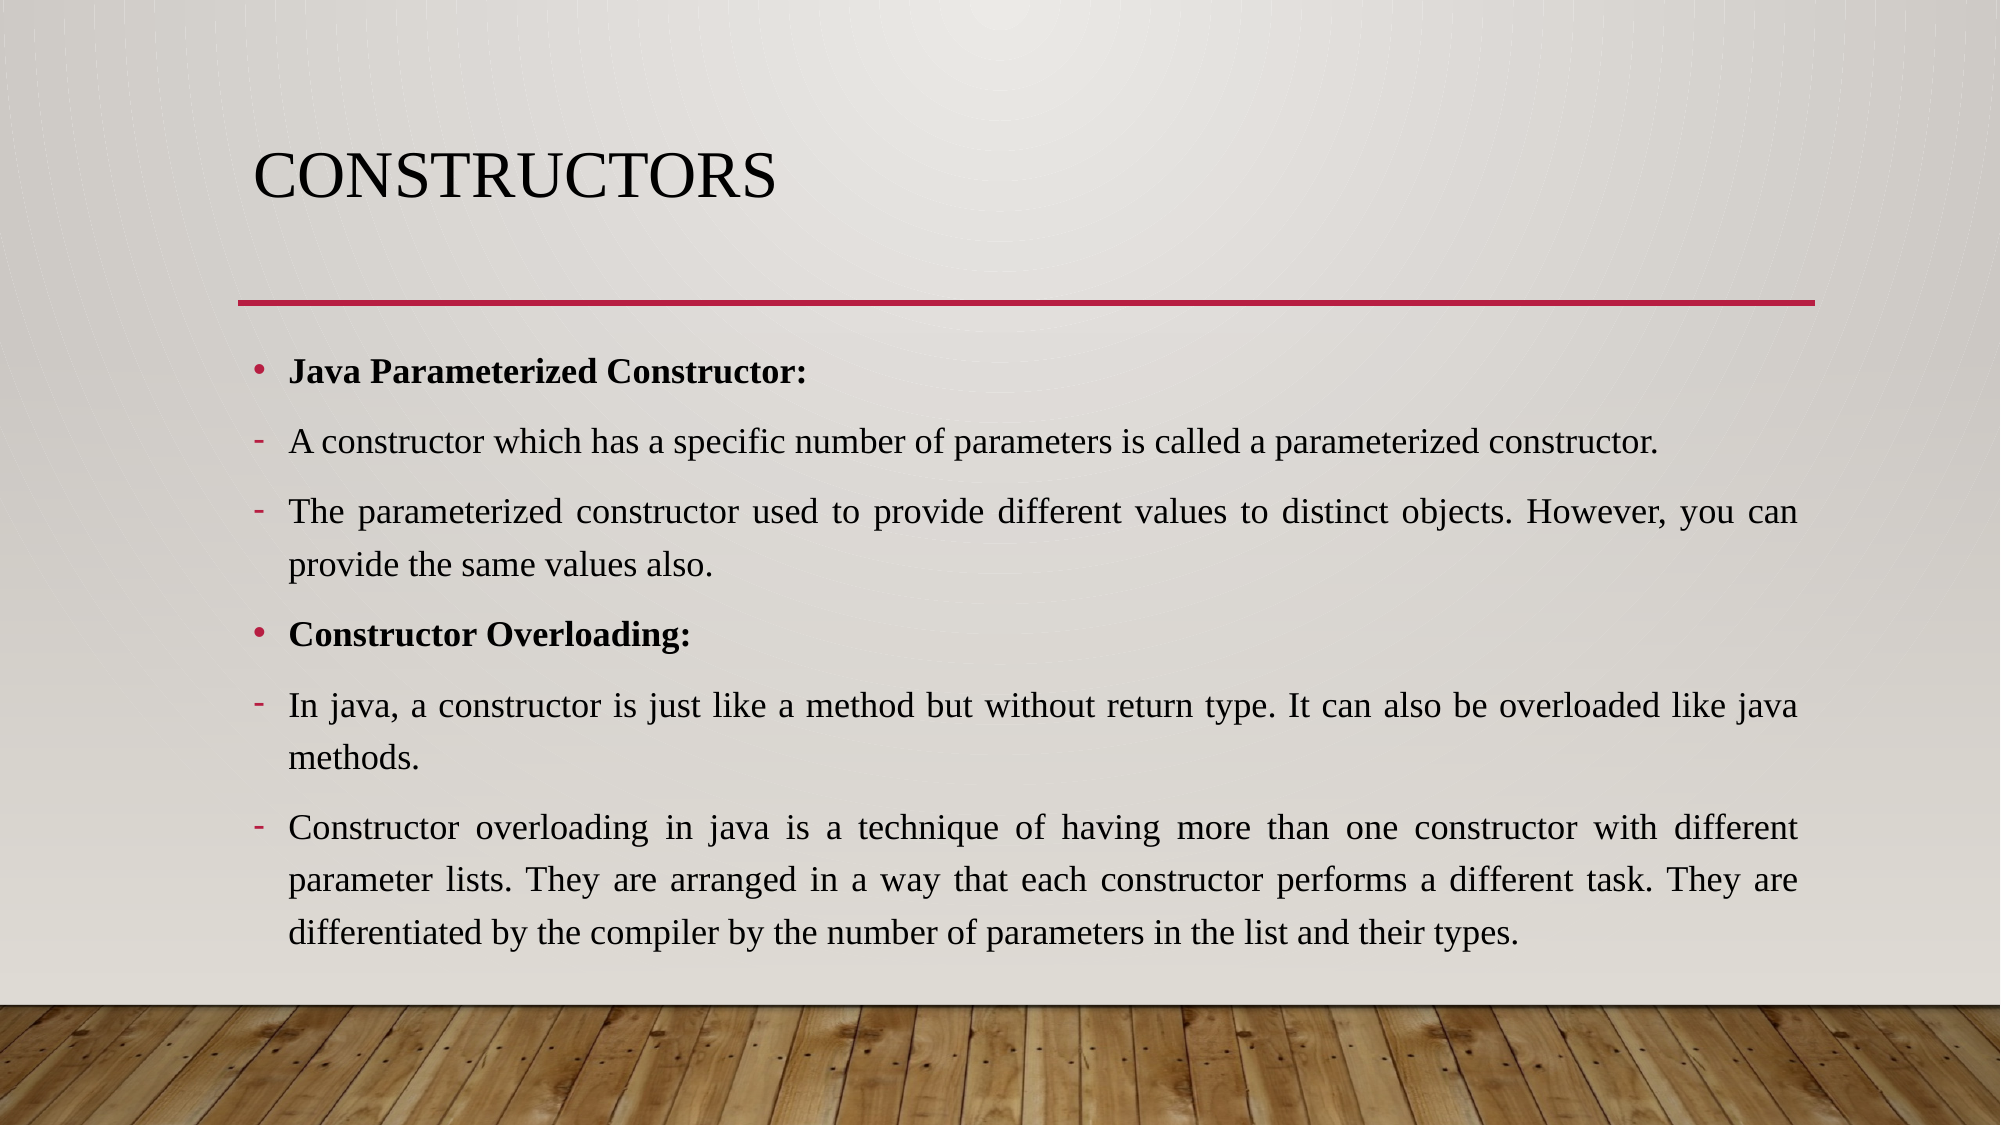

# constructors
Java Parameterized Constructor:
A constructor which has a specific number of parameters is called a parameterized constructor.
The parameterized constructor used to provide different values to distinct objects. However, you can provide the same values also.
Constructor Overloading:
In java, a constructor is just like a method but without return type. It can also be overloaded like java methods.
Constructor overloading in java is a technique of having more than one constructor with different parameter lists. They are arranged in a way that each constructor performs a different task. They are differentiated by the compiler by the number of parameters in the list and their types.